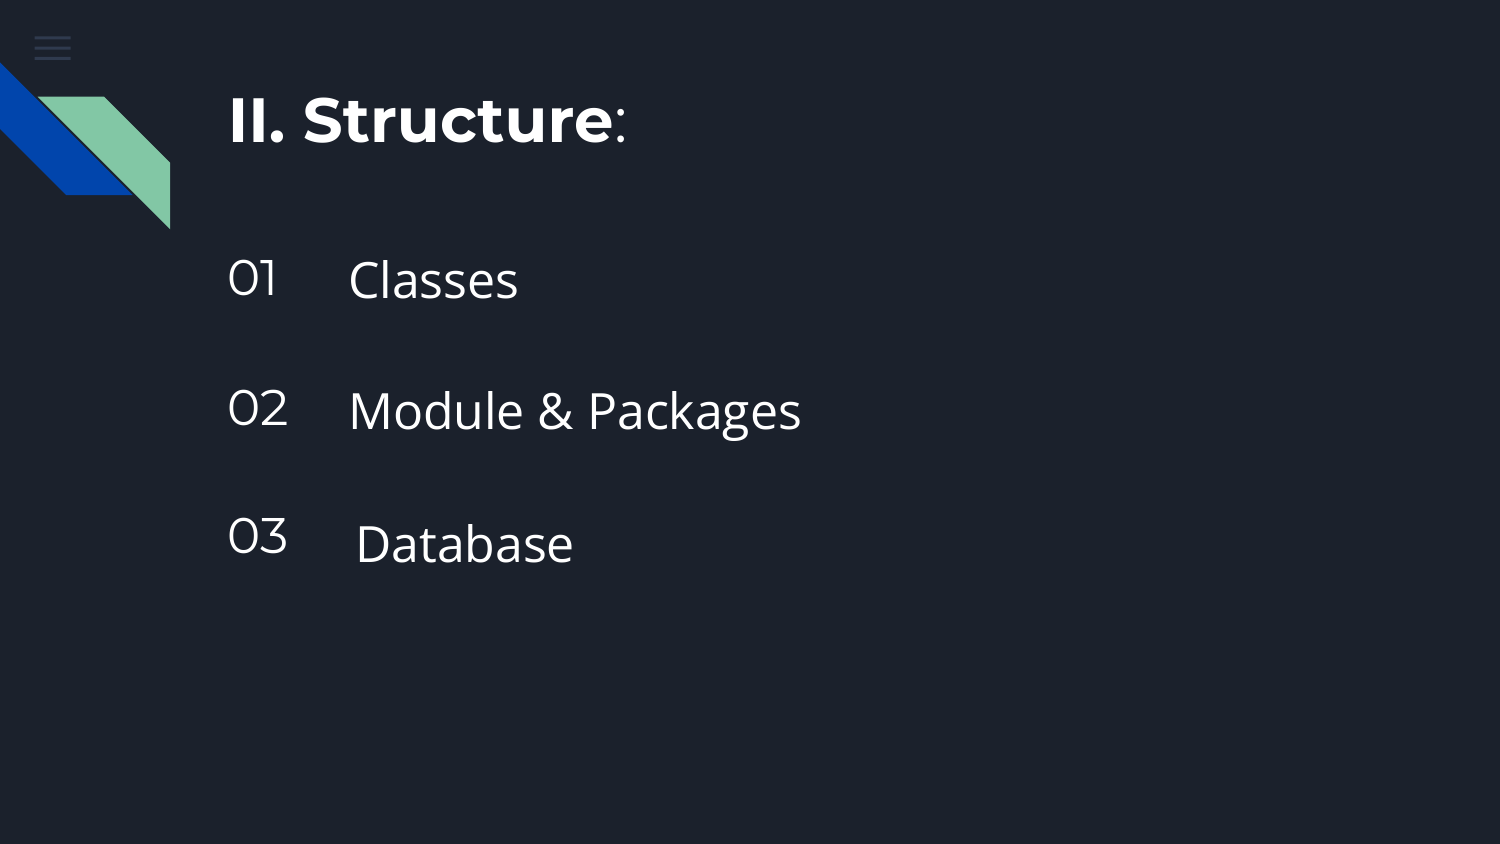

# II. Structure:
01

Classes
02

Module & Packages
03
Database